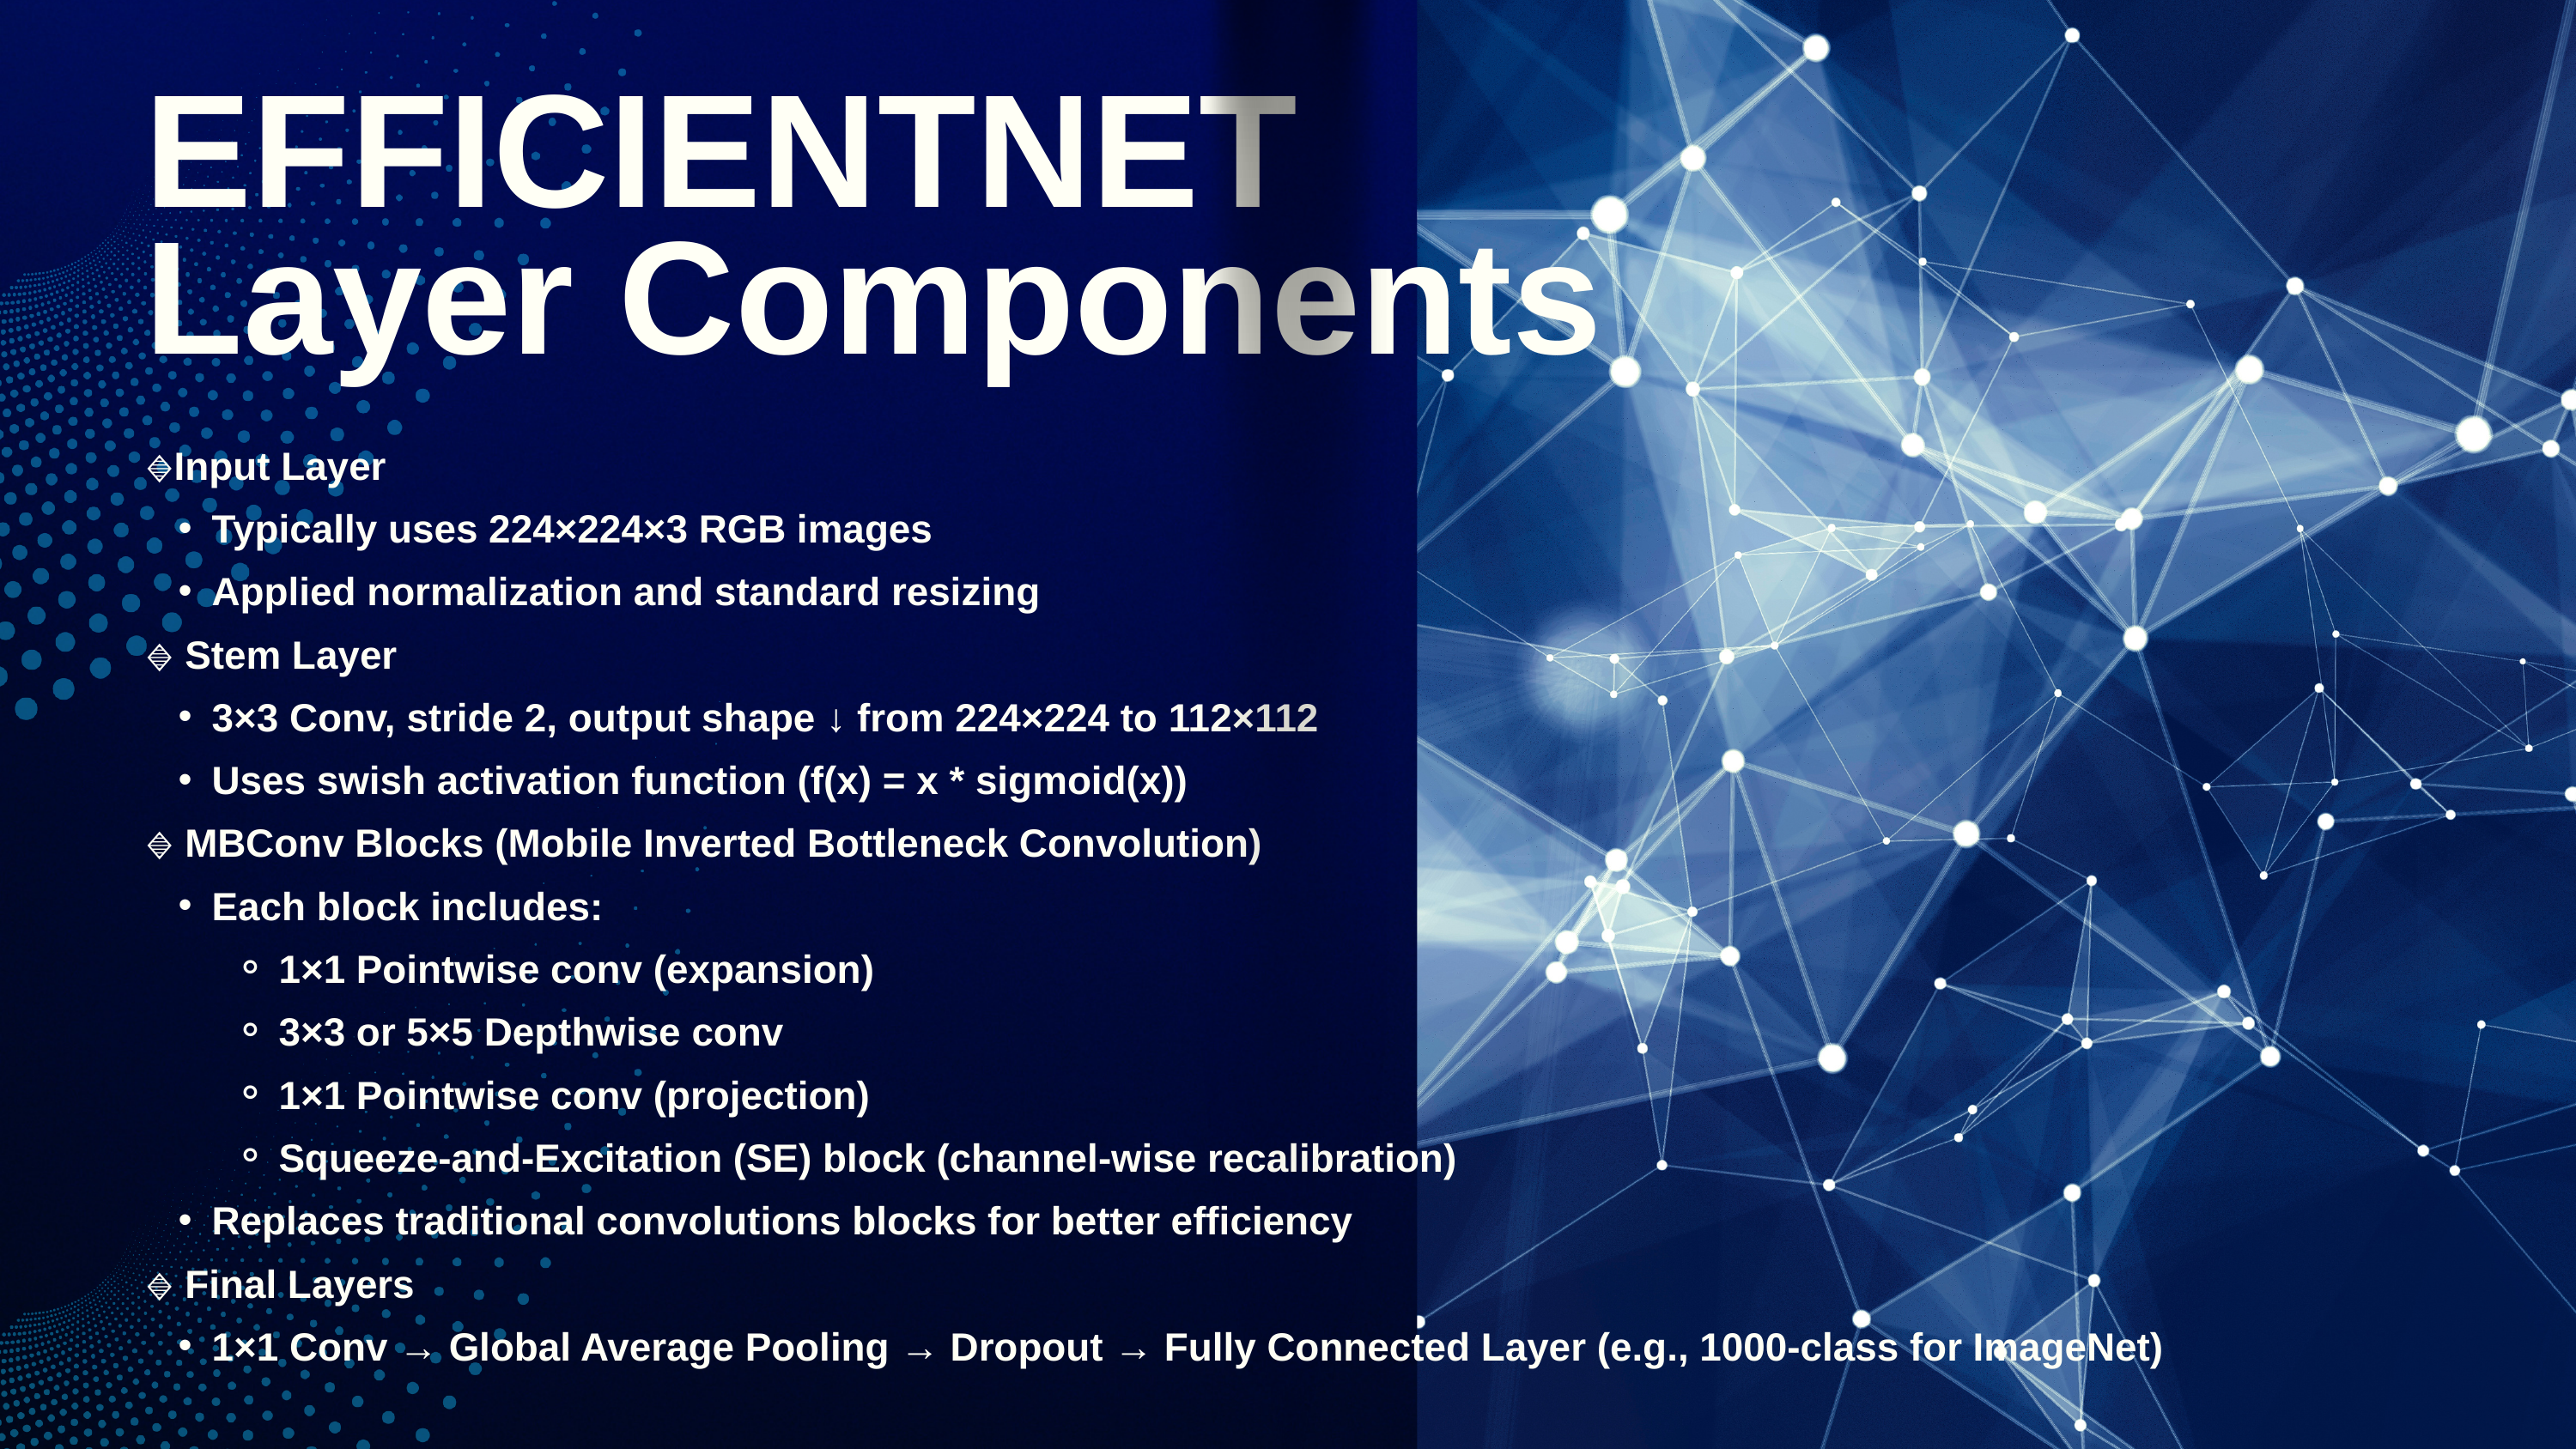

EFFICIENTNET
Layer Components
🔹Input Layer
Typically uses 224×224×3 RGB images
Applied normalization and standard resizing
🔹 Stem Layer
3×3 Conv, stride 2, output shape ↓ from 224×224 to 112×112
Uses swish activation function (f(x) = x * sigmoid(x))
🔹 MBConv Blocks (Mobile Inverted Bottleneck Convolution)
Each block includes:
1×1 Pointwise conv (expansion)
3×3 or 5×5 Depthwise conv
1×1 Pointwise conv (projection)
Squeeze-and-Excitation (SE) block (channel-wise recalibration)
Replaces traditional convolutions blocks for better efficiency
🔹 Final Layers
1×1 Conv → Global Average Pooling → Dropout → Fully Connected Layer (e.g., 1000-class for ImageNet)